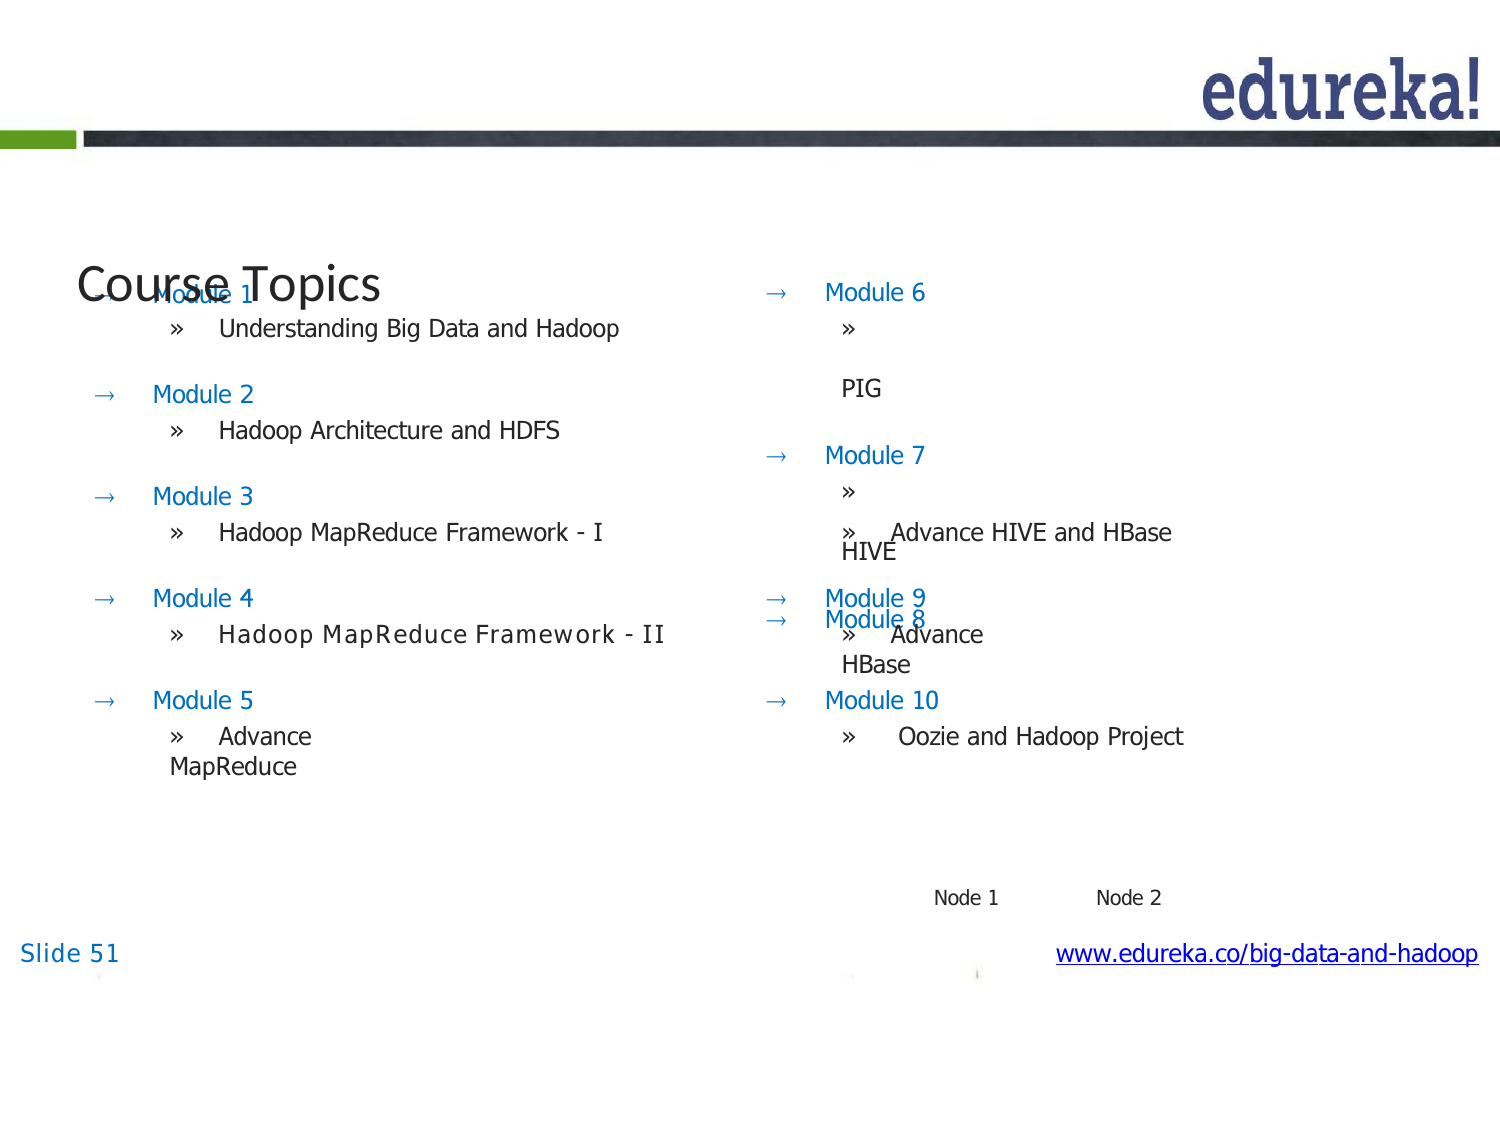

# Course Topics
→	Module 6
»	PIG

→	Module 7
»	HIVE

→	Module 8
→	Module 1
»	Understanding Big Data and Hadoop
→	Module 2
»	Hadoop Architecture and HDFS
→	Module 3
»	Hadoop MapReduce Framework - I
»	Advance HIVE and HBase
→	Module 4
→	Module 9
»	Hadoop MapReduce Framework - II
»	Advance HBase
→	Module 5
→	Module 10
»	Advance MapReduce
»	Oozie and Hadoop Project
Node 1
Node 2
Slide 51
www.edureka.co/big-data-and-hadoop